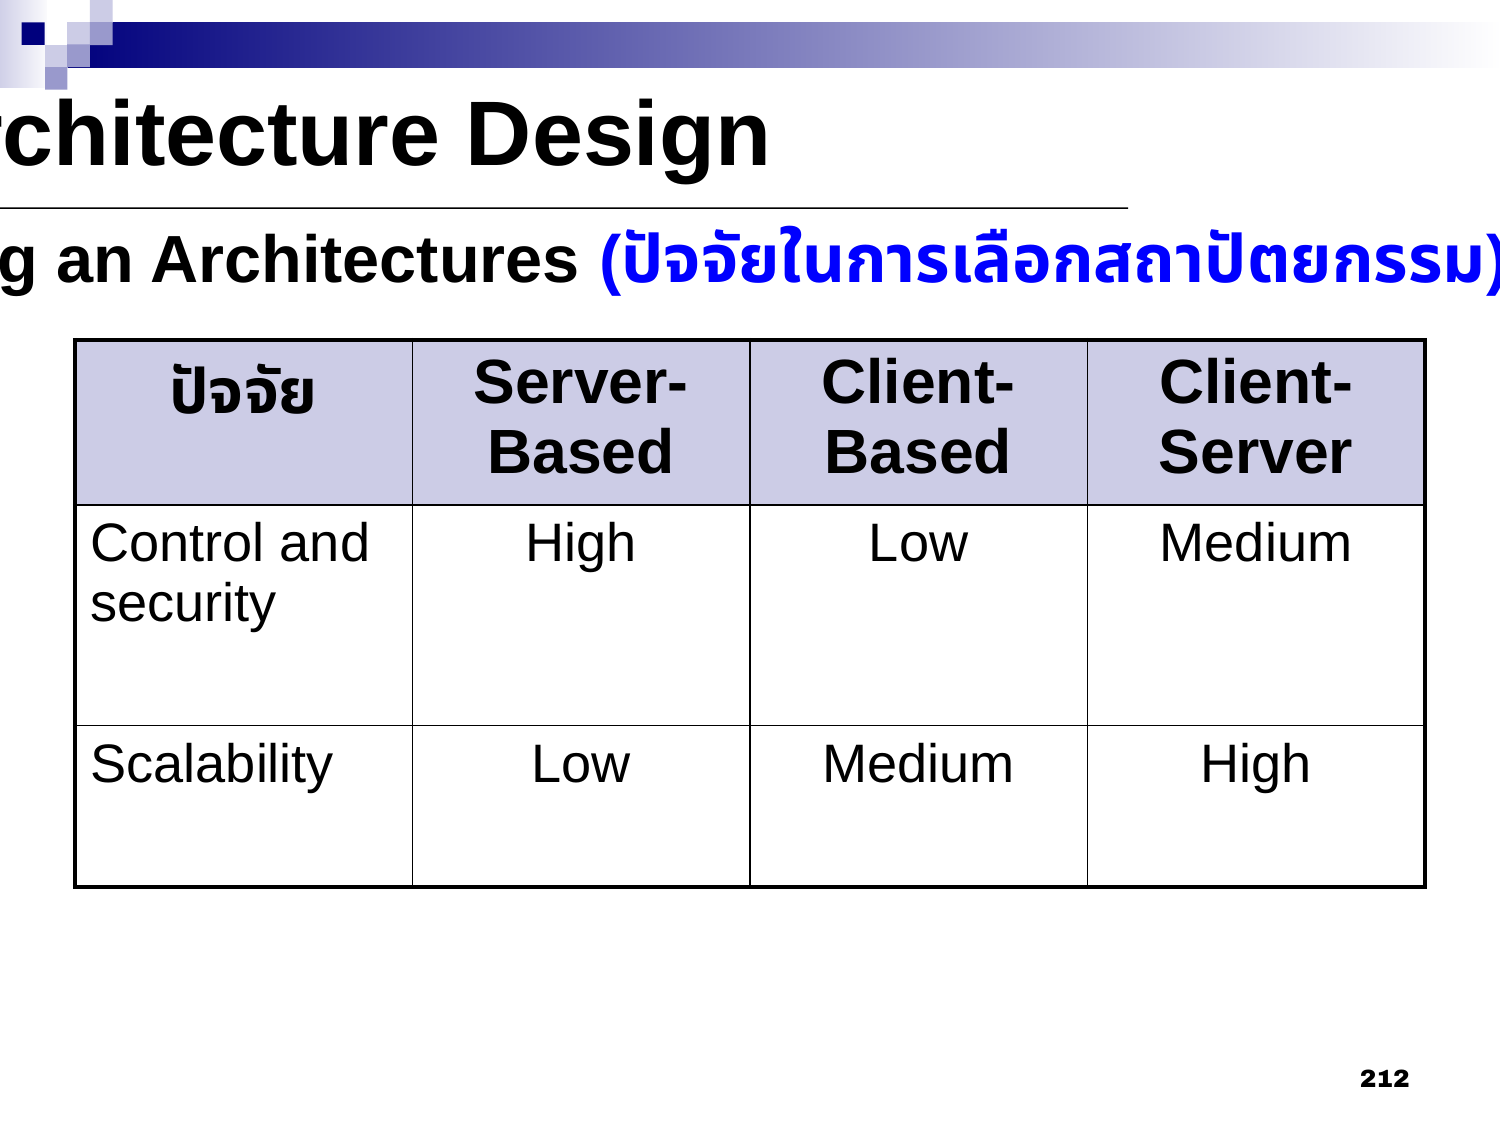

Architecture Design

Selecting an Architectures (ปัจจัยในการเลือกสถาปัตยกรรม)
| ปัจจัย | Server-Based | Client-Based | Client-Server |
| --- | --- | --- | --- |
| Control and security | High | Low | Medium |
| Scalability | Low | Medium | High |
212